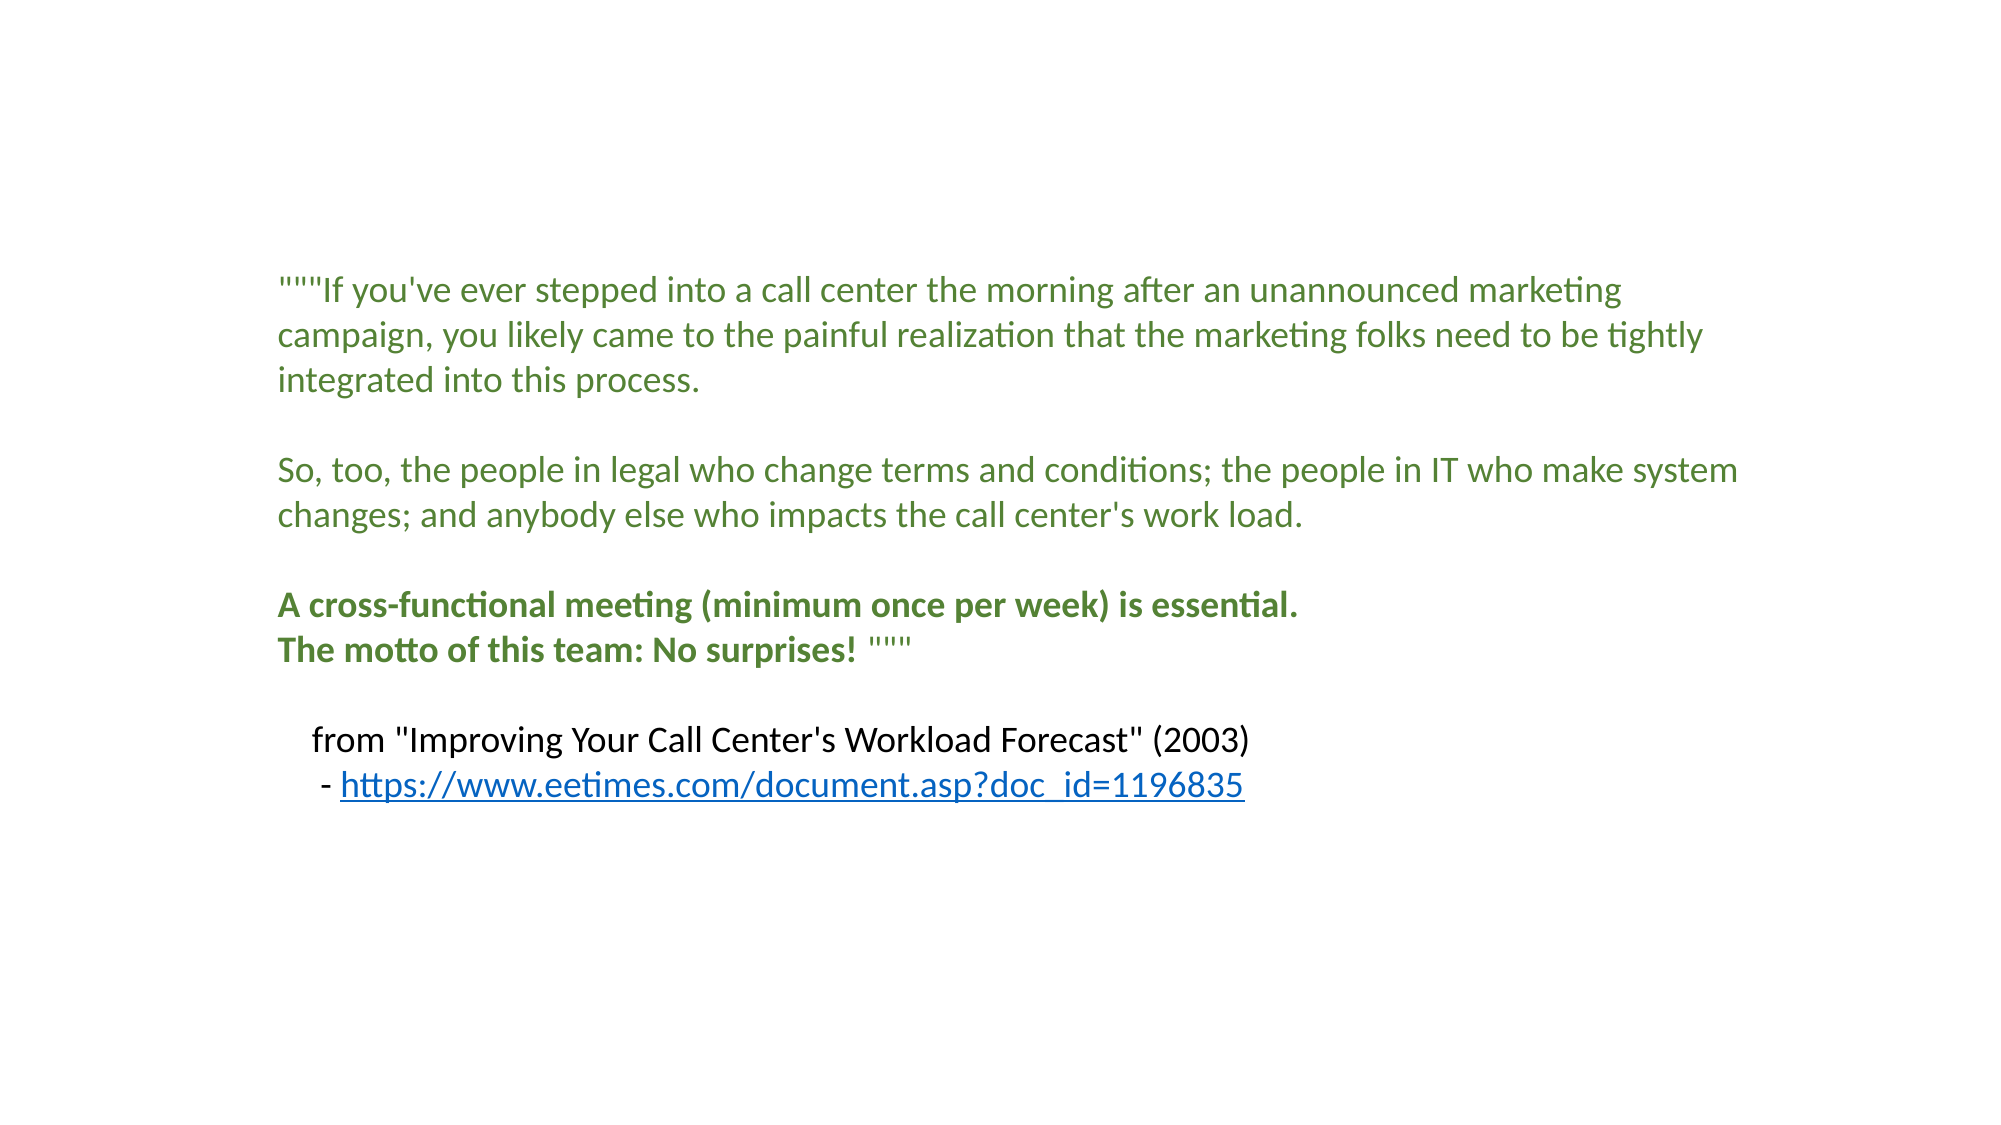

"""If you've ever stepped into a call center the morning after an unannounced marketing campaign, you likely came to the painful realization that the marketing folks need to be tightly integrated into this process.

So, too, the people in legal who change terms and conditions; the people in IT who make system changes; and anybody else who impacts the call center's work load.

A cross-functional meeting (minimum once per week) is essential.
The motto of this team: No surprises! """

    from "Improving Your Call Center's Workload Forecast" (2003)
     - https://www.eetimes.com/document.asp?doc_id=1196835